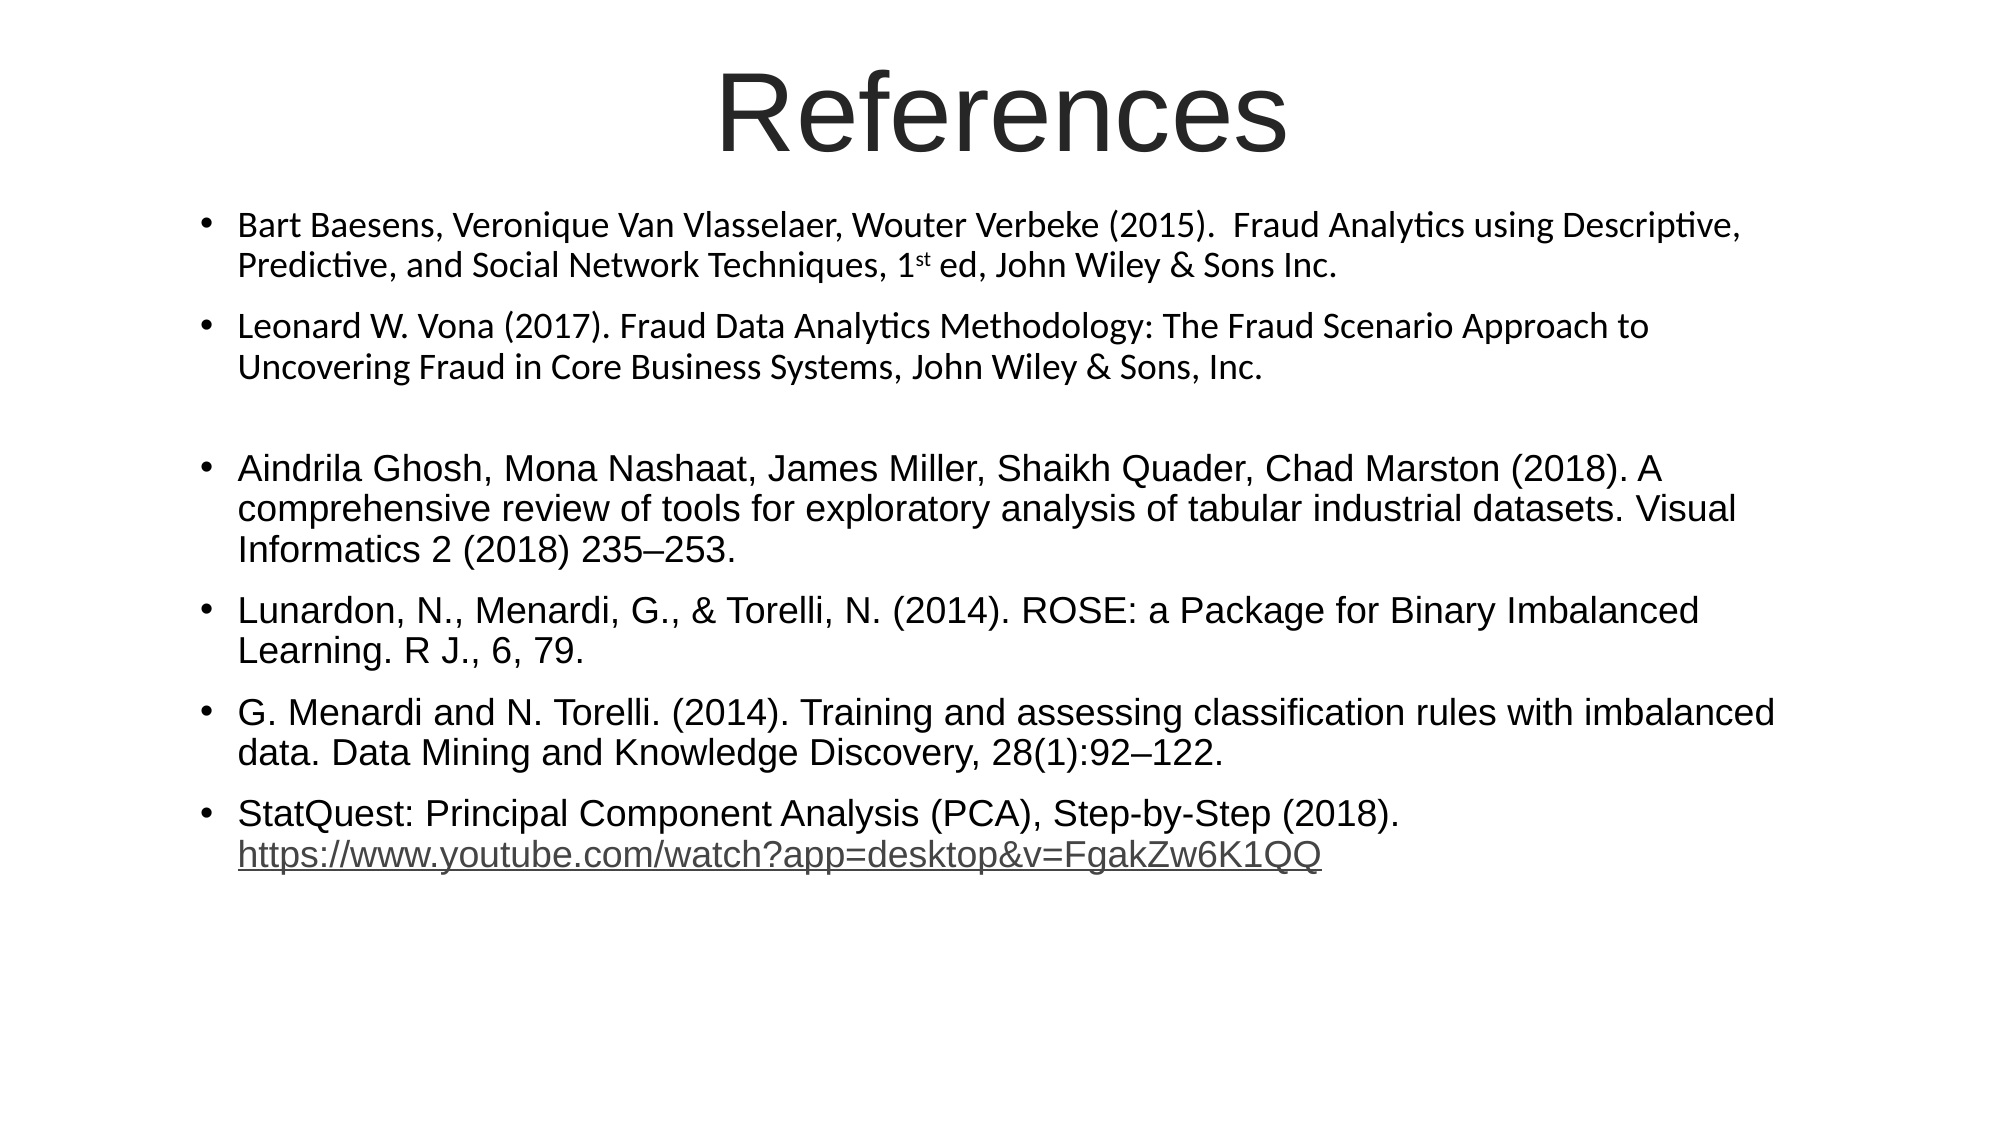

References
Bart Baesens, Veronique Van Vlasselaer, Wouter Verbeke (2015).  Fraud Analytics using Descriptive, Predictive, and Social Network Techniques, 1st ed, John Wiley & Sons Inc.
Leonard W. Vona (2017). Fraud Data Analytics Methodology: The Fraud Scenario Approach to Uncovering Fraud in Core Business Systems, John Wiley & Sons, Inc.
Aindrila Ghosh, Mona Nashaat, James Miller, Shaikh Quader, Chad Marston (2018). A comprehensive review of tools for exploratory analysis of tabular industrial datasets. Visual Informatics 2 (2018) 235–253.
Lunardon, N., Menardi, G., & Torelli, N. (2014). ROSE: a Package for Binary Imbalanced Learning. R J., 6, 79.
G. Menardi and N. Torelli. (2014). Training and assessing classification rules with imbalanced data. Data Mining and Knowledge Discovery, 28(1):92–122.
StatQuest: Principal Component Analysis (PCA), Step-by-Step (2018). https://www.youtube.com/watch?app=desktop&v=FgakZw6K1QQ